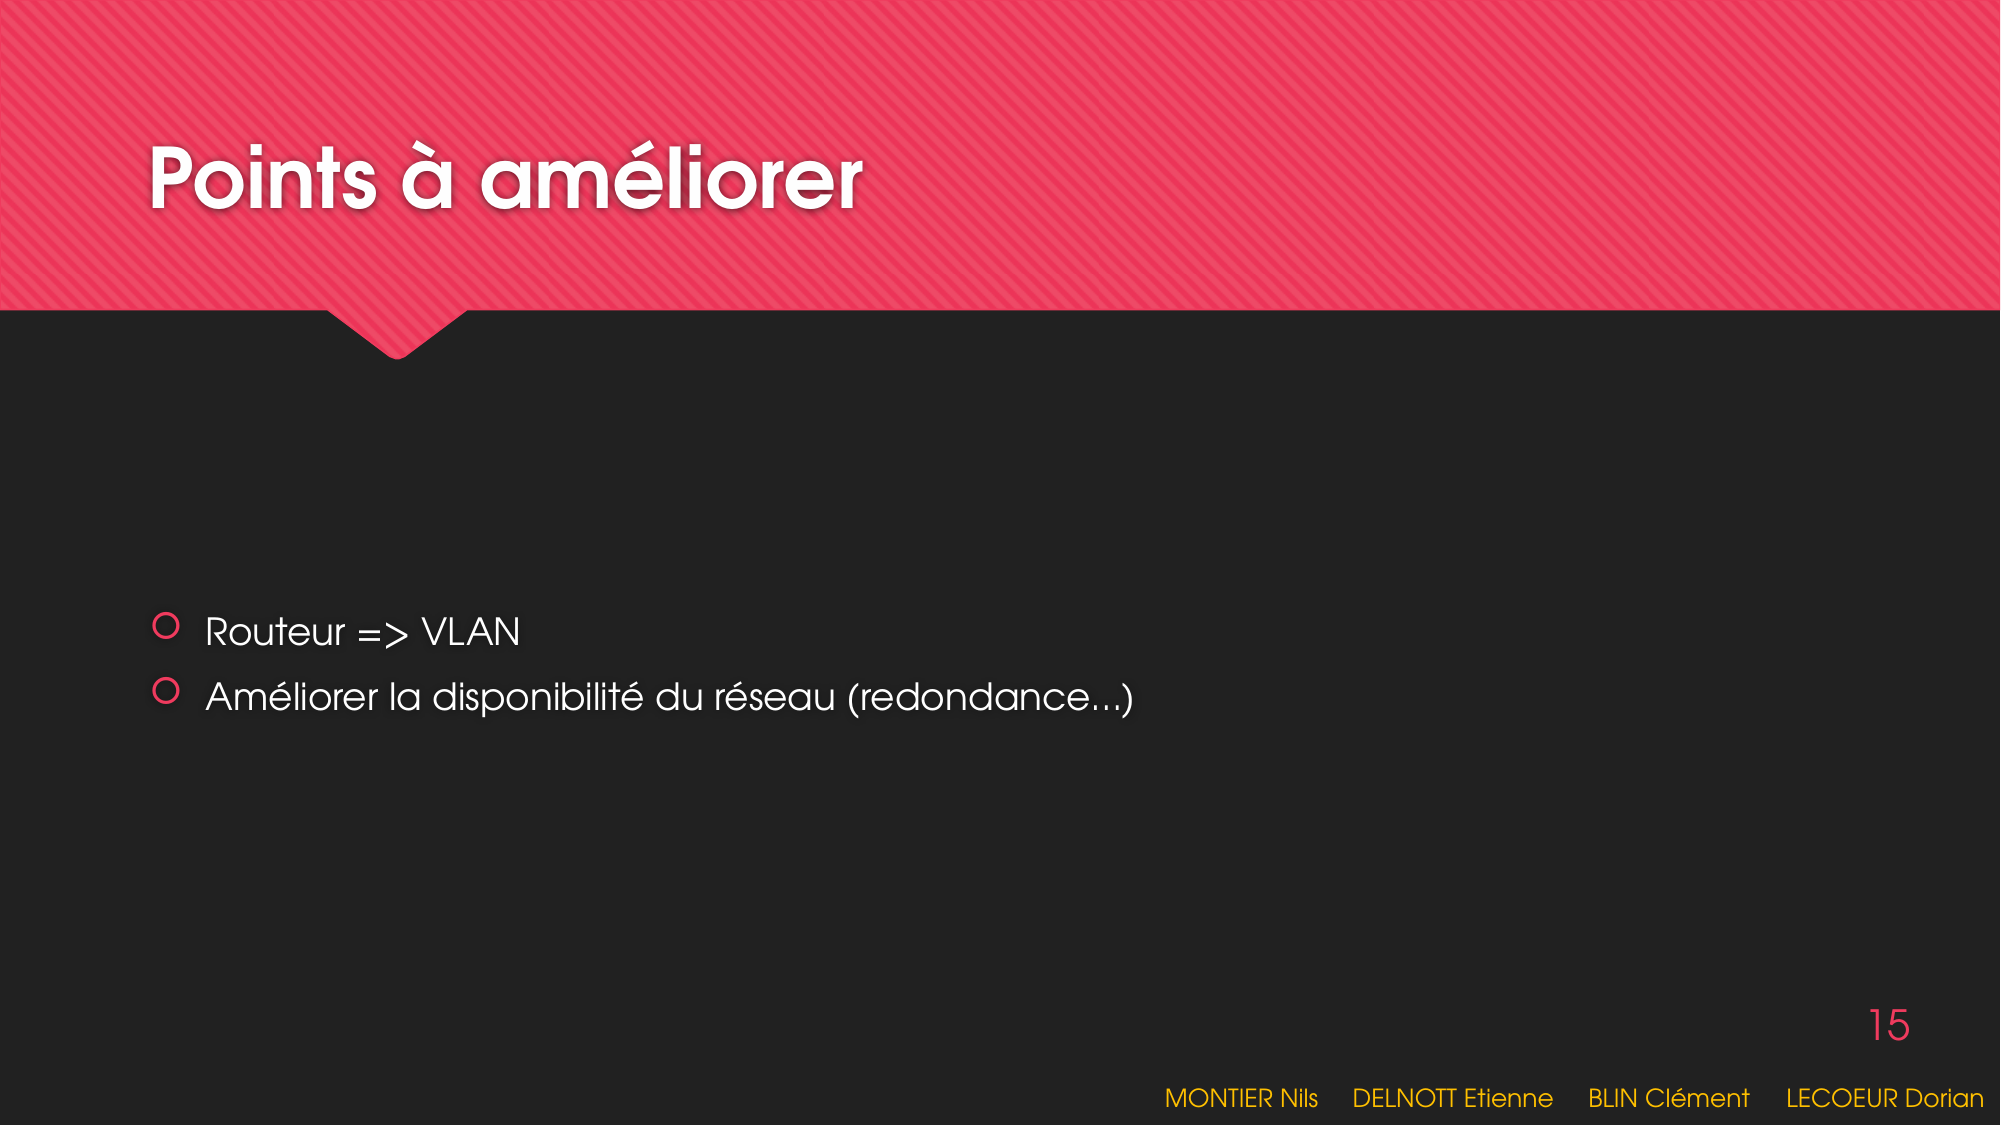

# Points à améliorer
Routeur => VLAN
Améliorer la disponibilité du réseau (redondance…)
15
| MONTIER Nils | DELNOTT Etienne | BLIN Clément | LECOEUR Dorian |
| --- | --- | --- | --- |